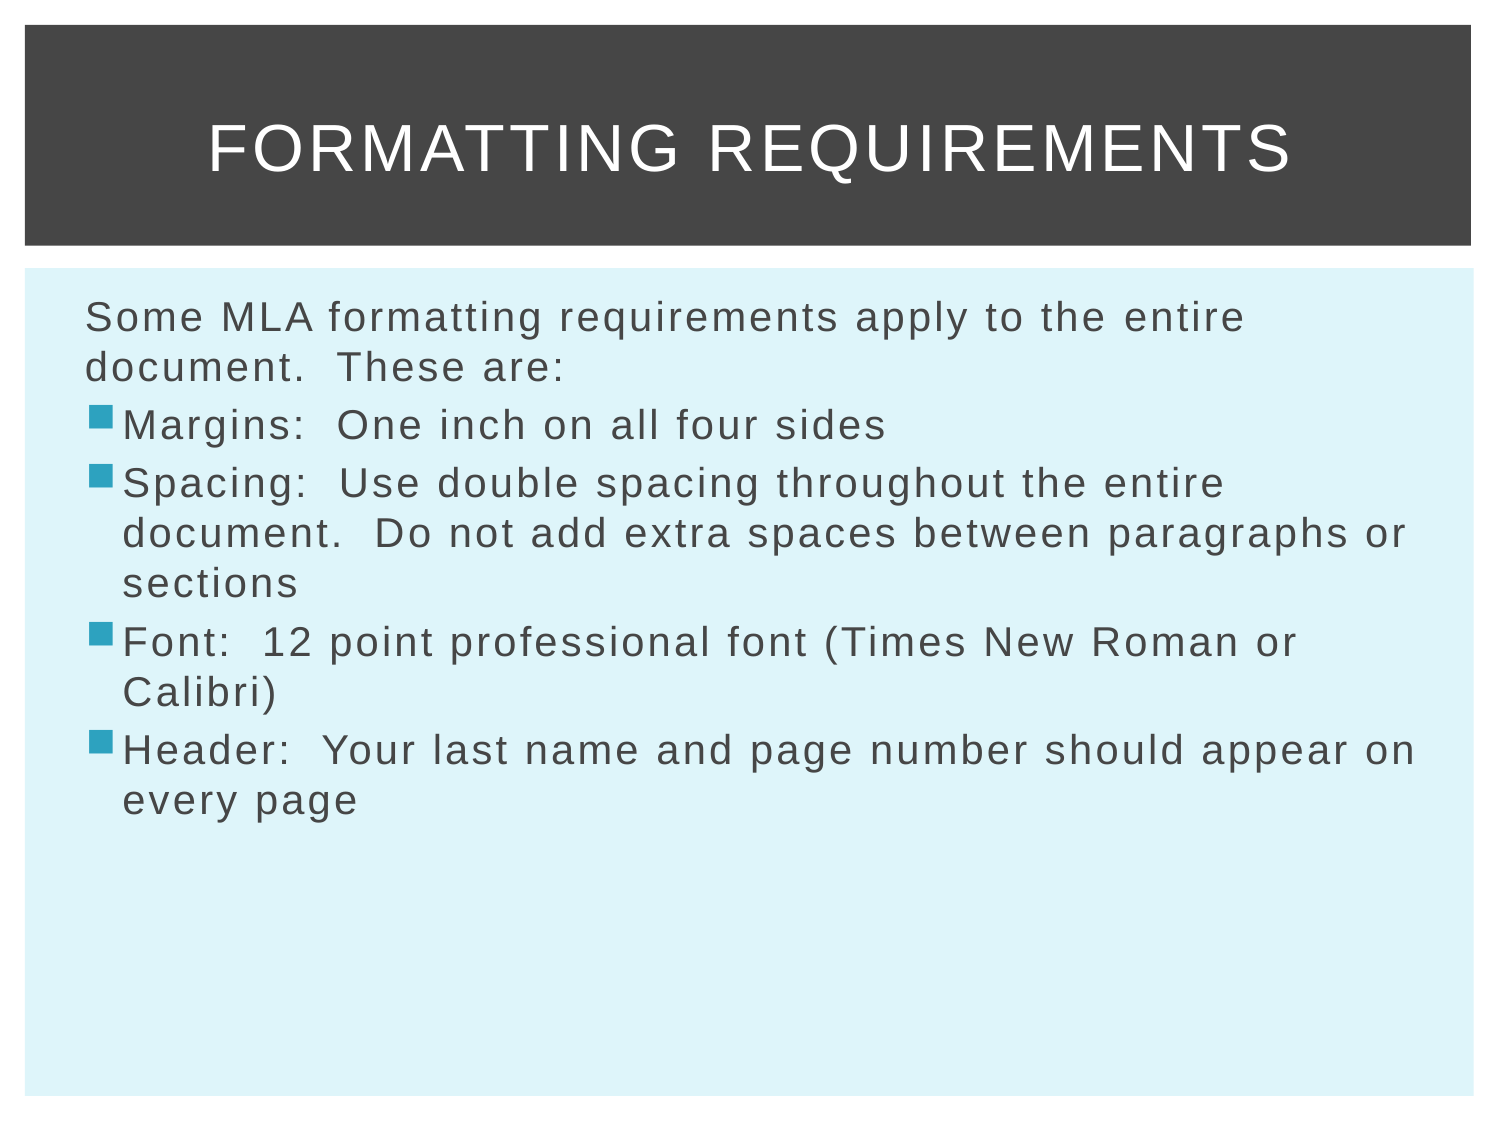

# Formatting Requirements
Some MLA formatting requirements apply to the entire document.  These are:
Margins:  One inch on all four sides
Spacing:  Use double spacing throughout the entire document.  Do not add extra spaces between paragraphs or sections
Font:  12 point professional font (Times New Roman or Calibri)
Header:  Your last name and page number should appear on every page